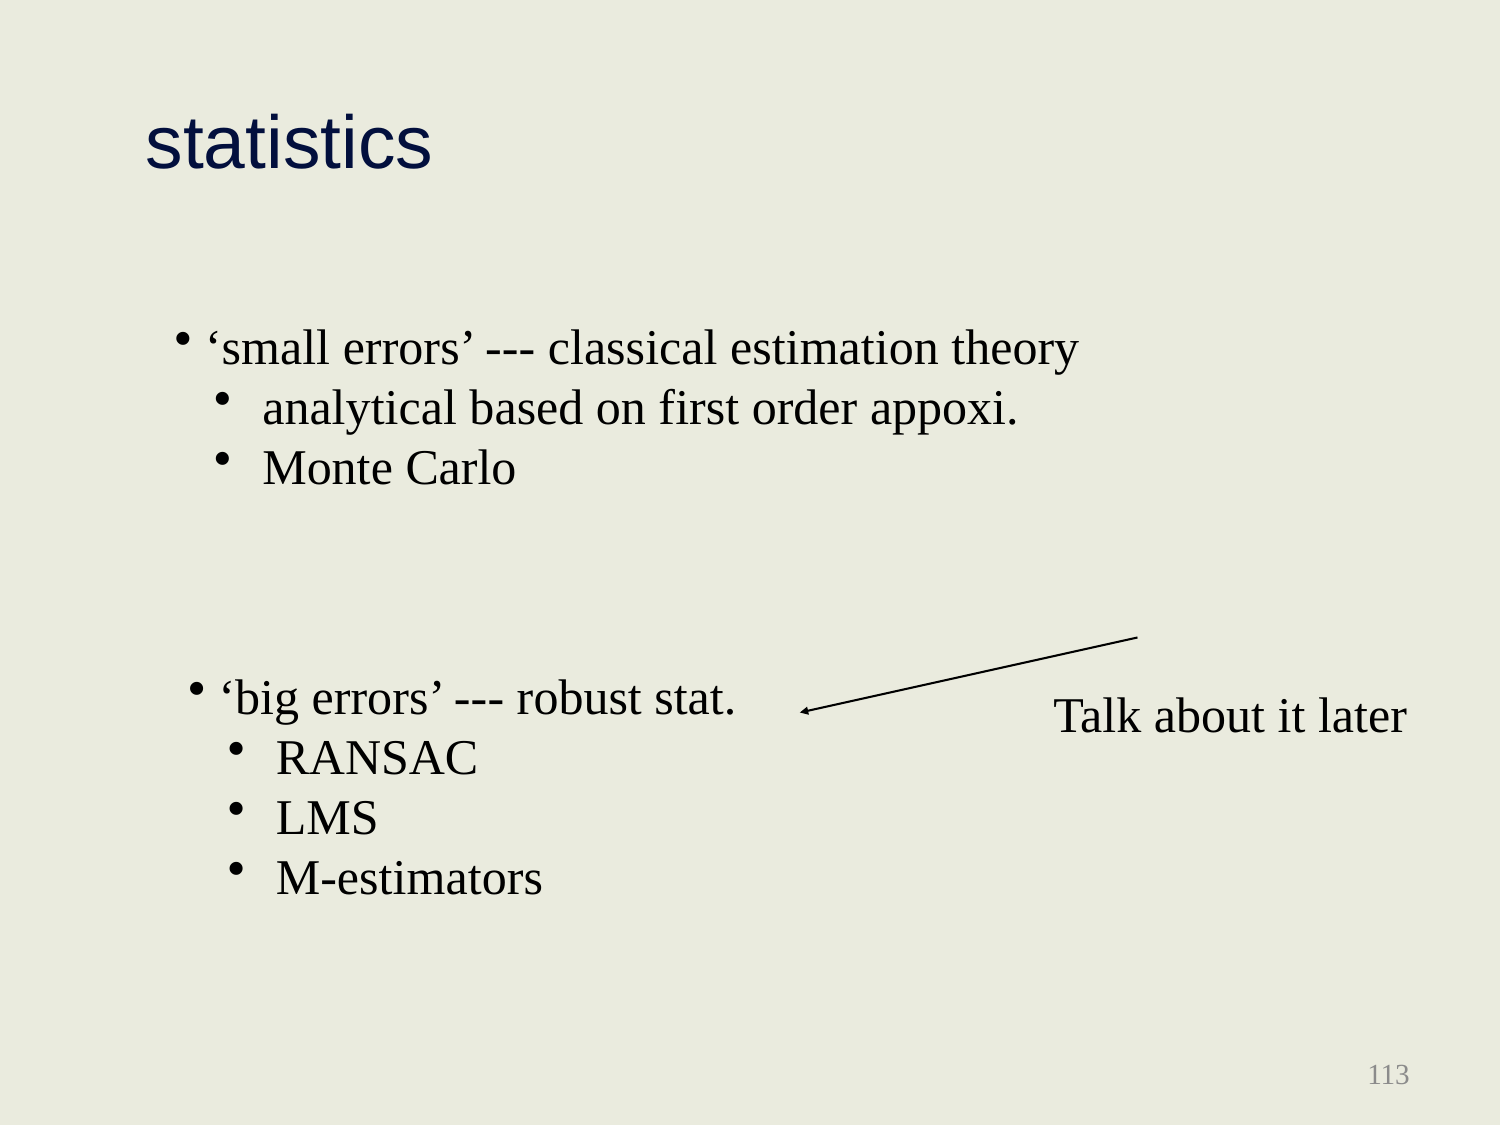

# statistics
 ‘small errors’ --- classical estimation theory
 analytical based on first order appoxi.
 Monte Carlo

 ‘big errors’ --- robust stat.
 RANSAC
 LMS
 M-estimators
Talk about it later
113